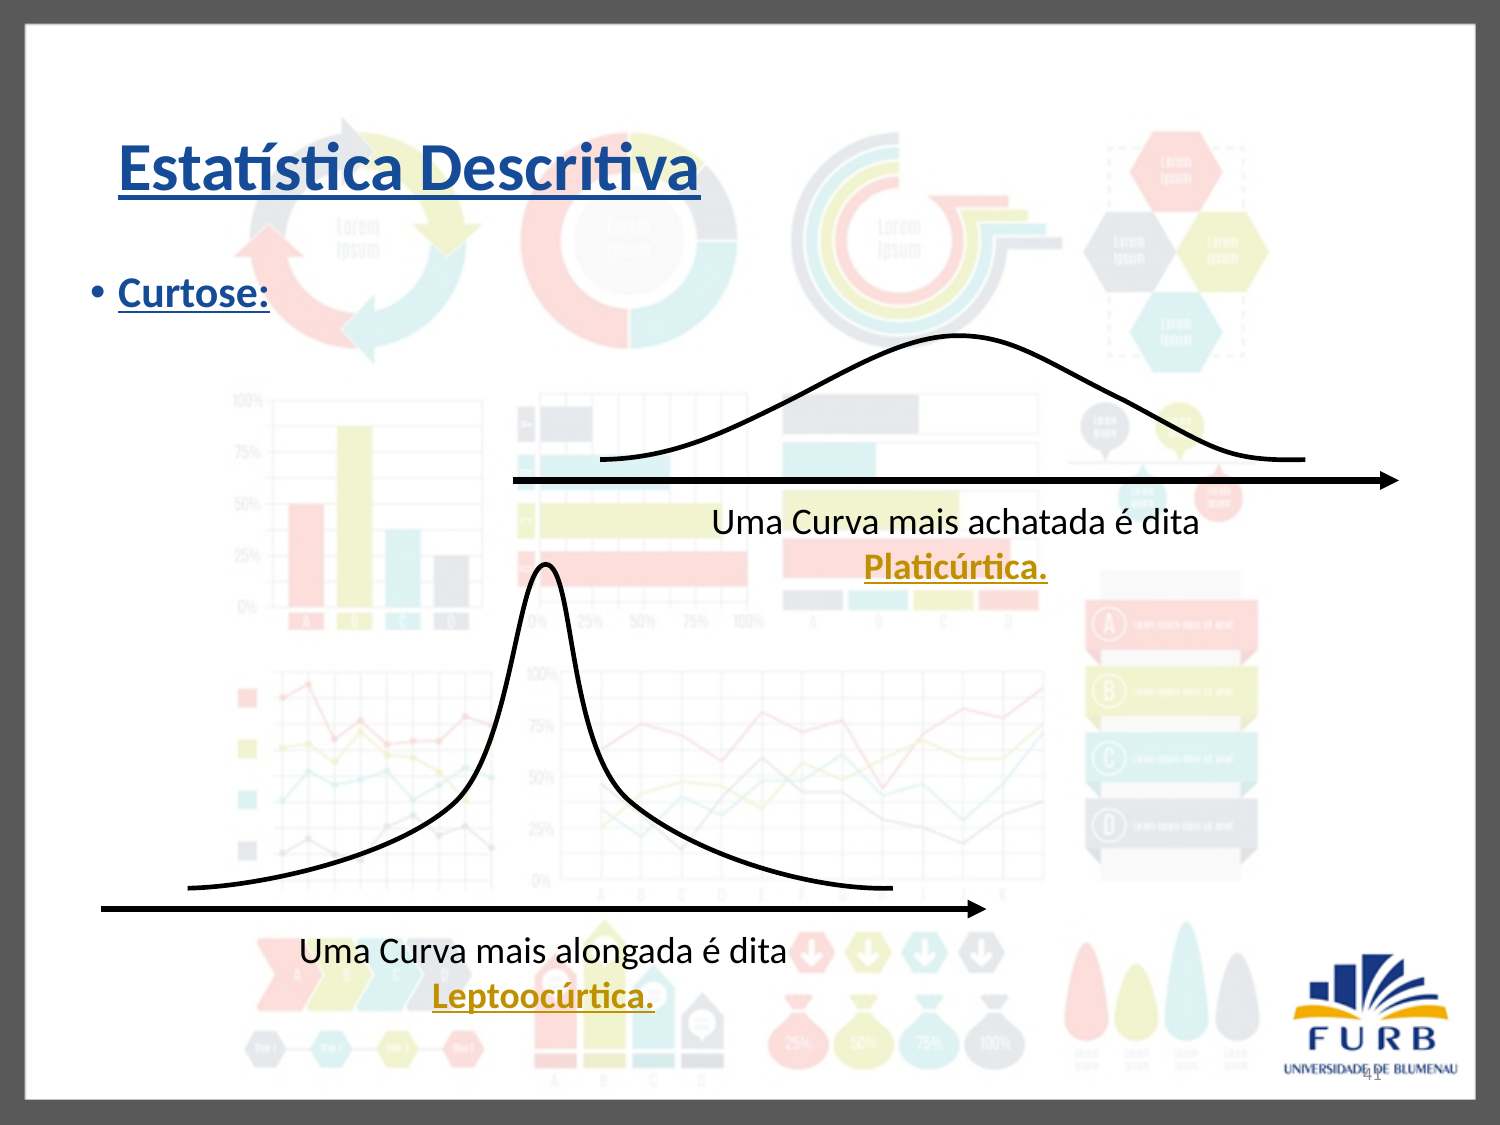

# Estatística Descritiva
Curtose:

Uma Curva mais achatada é dita
Platicúrtica.

Uma Curva mais alongada é dita
Leptoocúrtica.
41